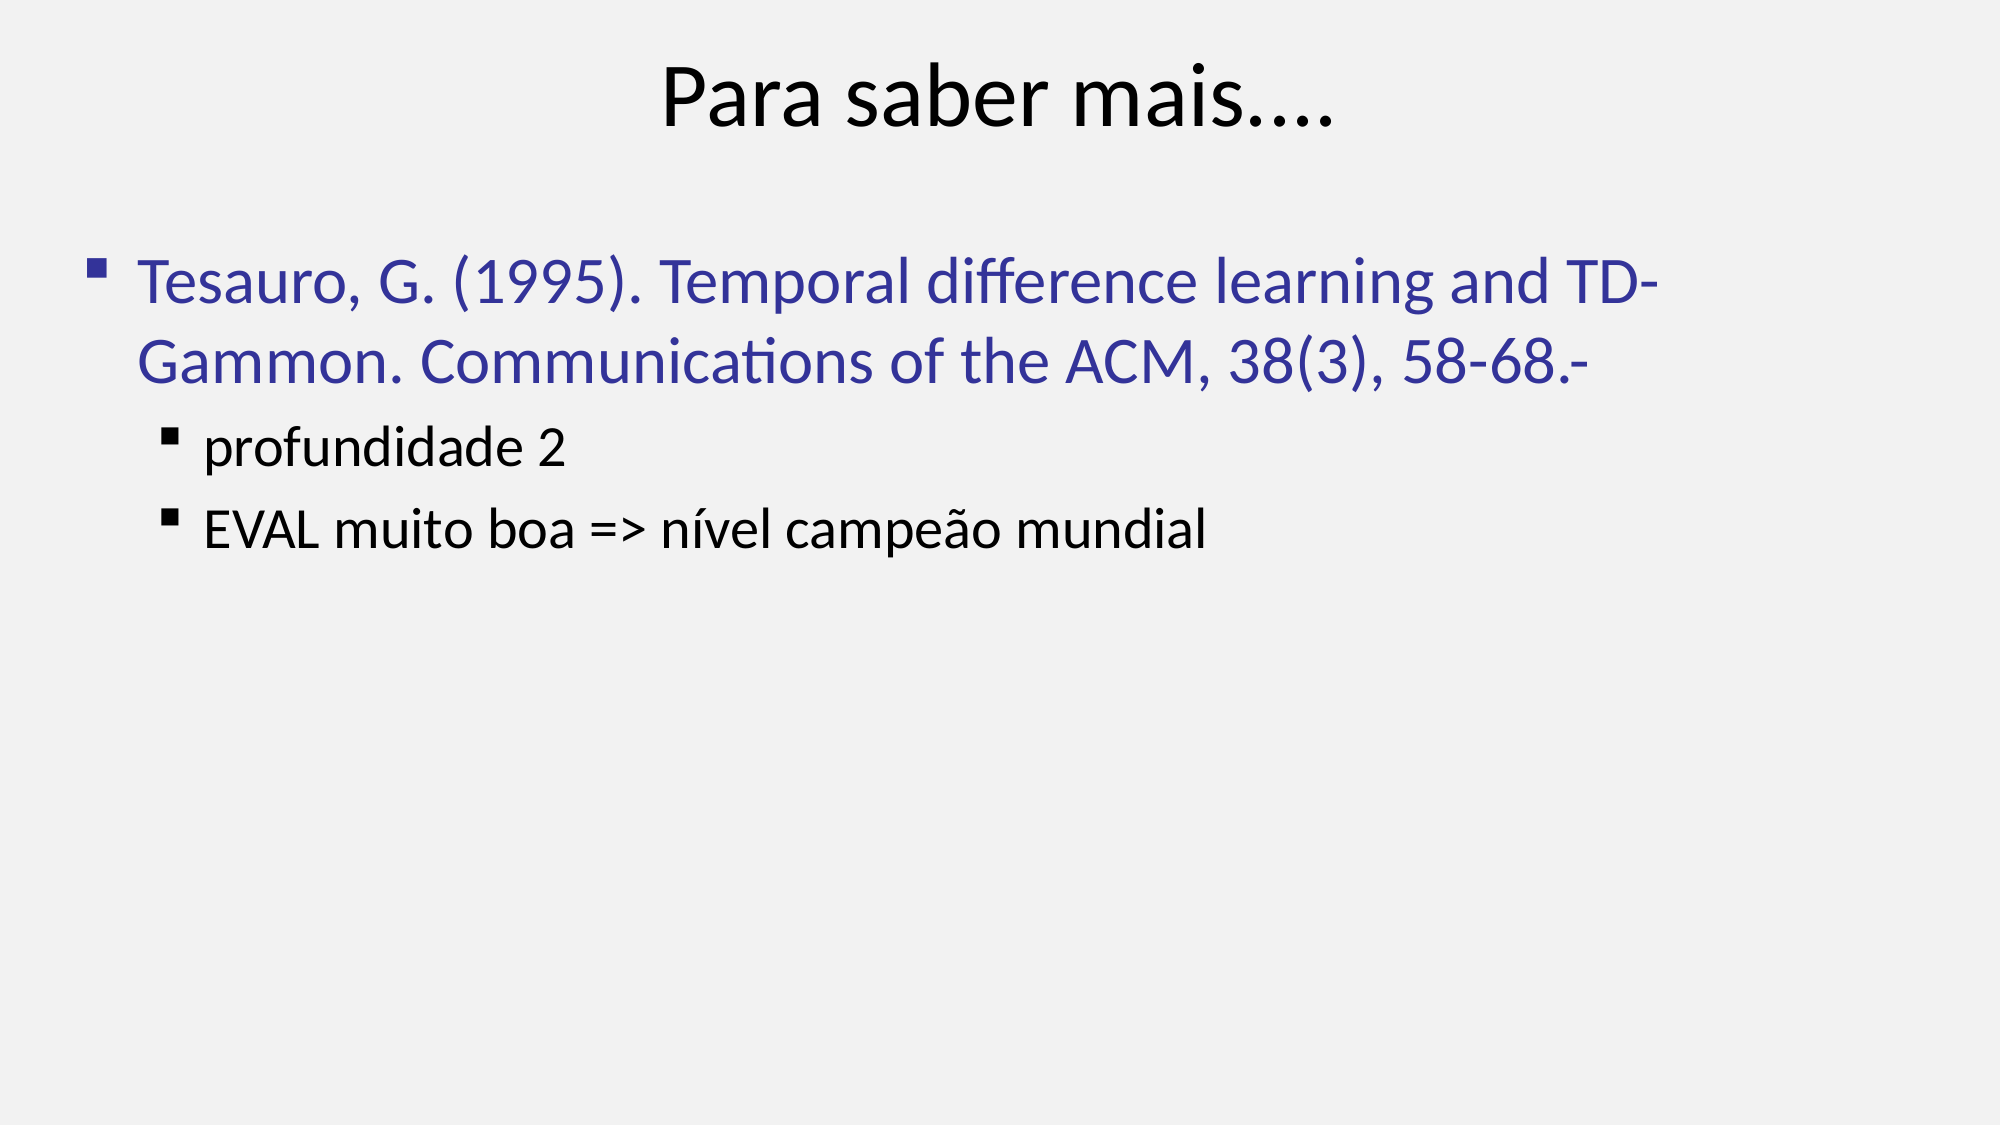

# Para saber mais....
Tesauro, G. (1995). Temporal difference learning and TD-Gammon. Communications of the ACM, 38(3), 58-68.-
profundidade 2
EVAL muito boa => nível campeão mundial